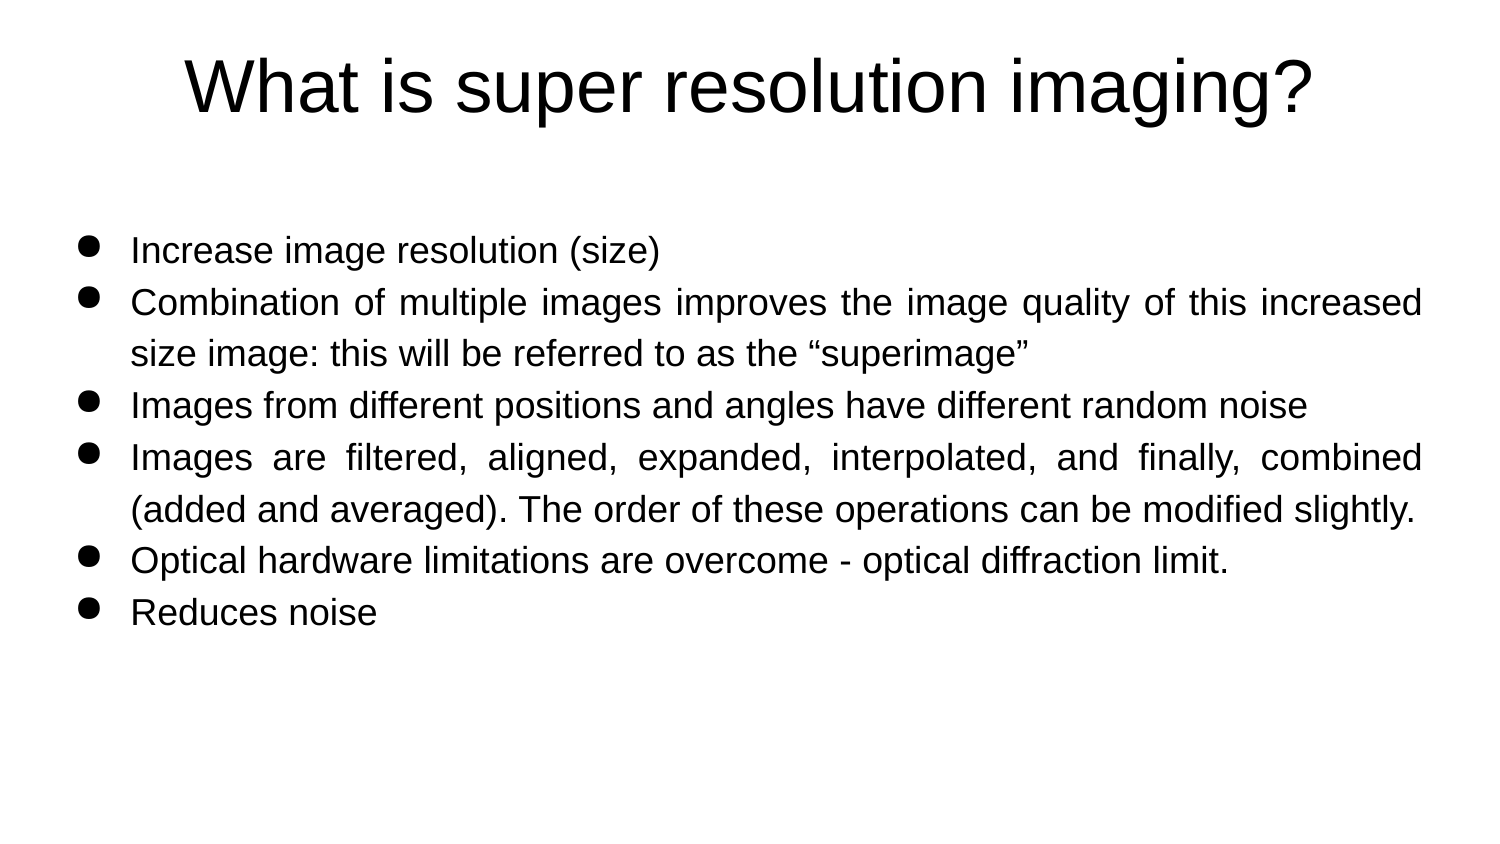

# What is super resolution imaging?
Increase image resolution (size)
Combination of multiple images improves the image quality of this increased size image: this will be referred to as the “superimage”
Images from different positions and angles have different random noise
Images are filtered, aligned, expanded, interpolated, and finally, combined (added and averaged). The order of these operations can be modified slightly.
Optical hardware limitations are overcome - optical diffraction limit.
Reduces noise